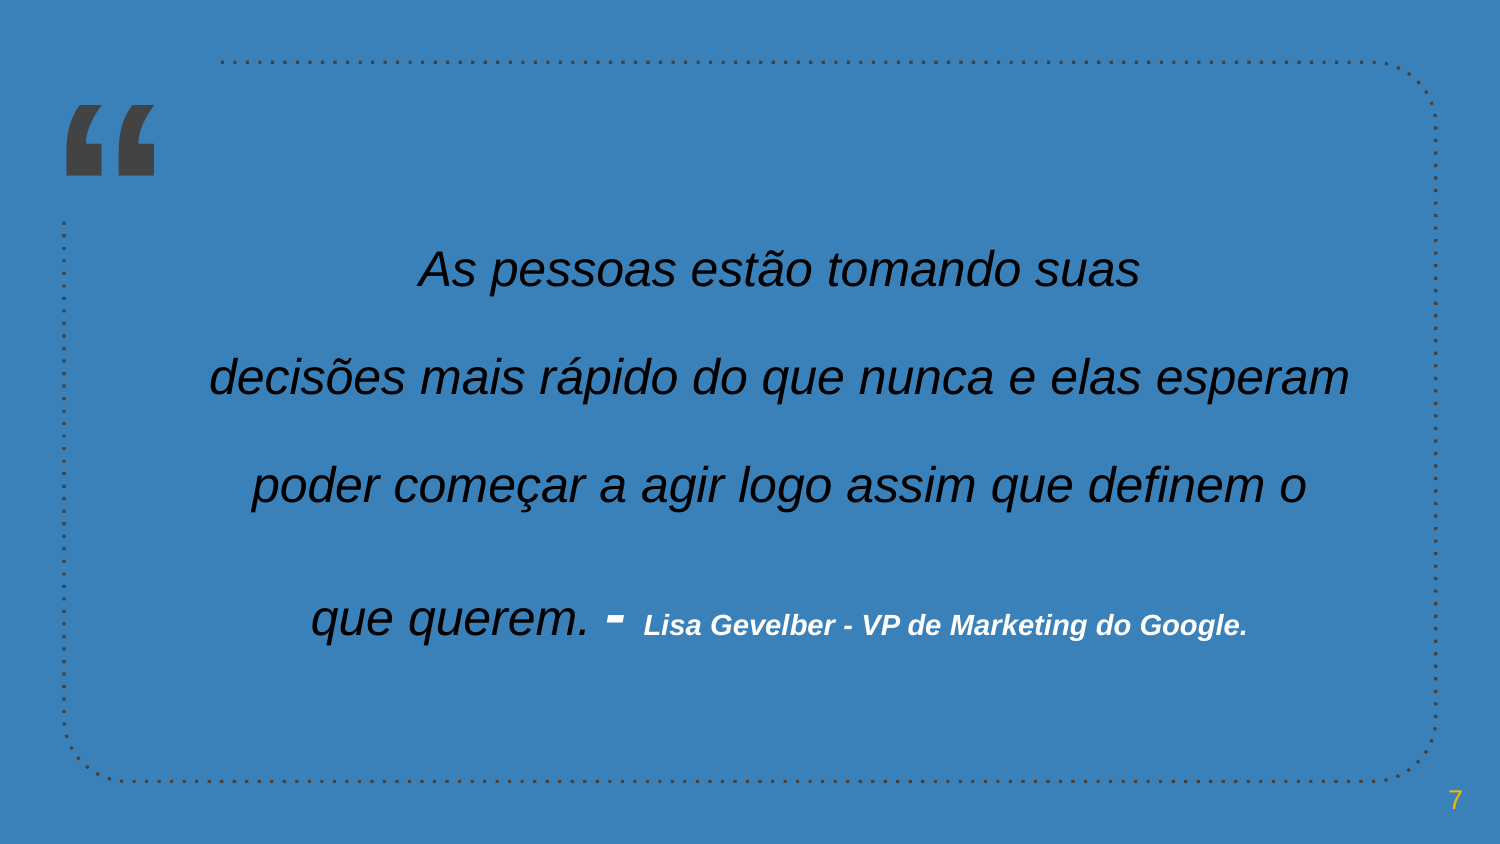

As pessoas estão tomando suas
decisões mais rápido do que nunca e elas esperam
poder começar a agir logo assim que definem o que querem. - Lisa Gevelber - VP de Marketing do Google.

7